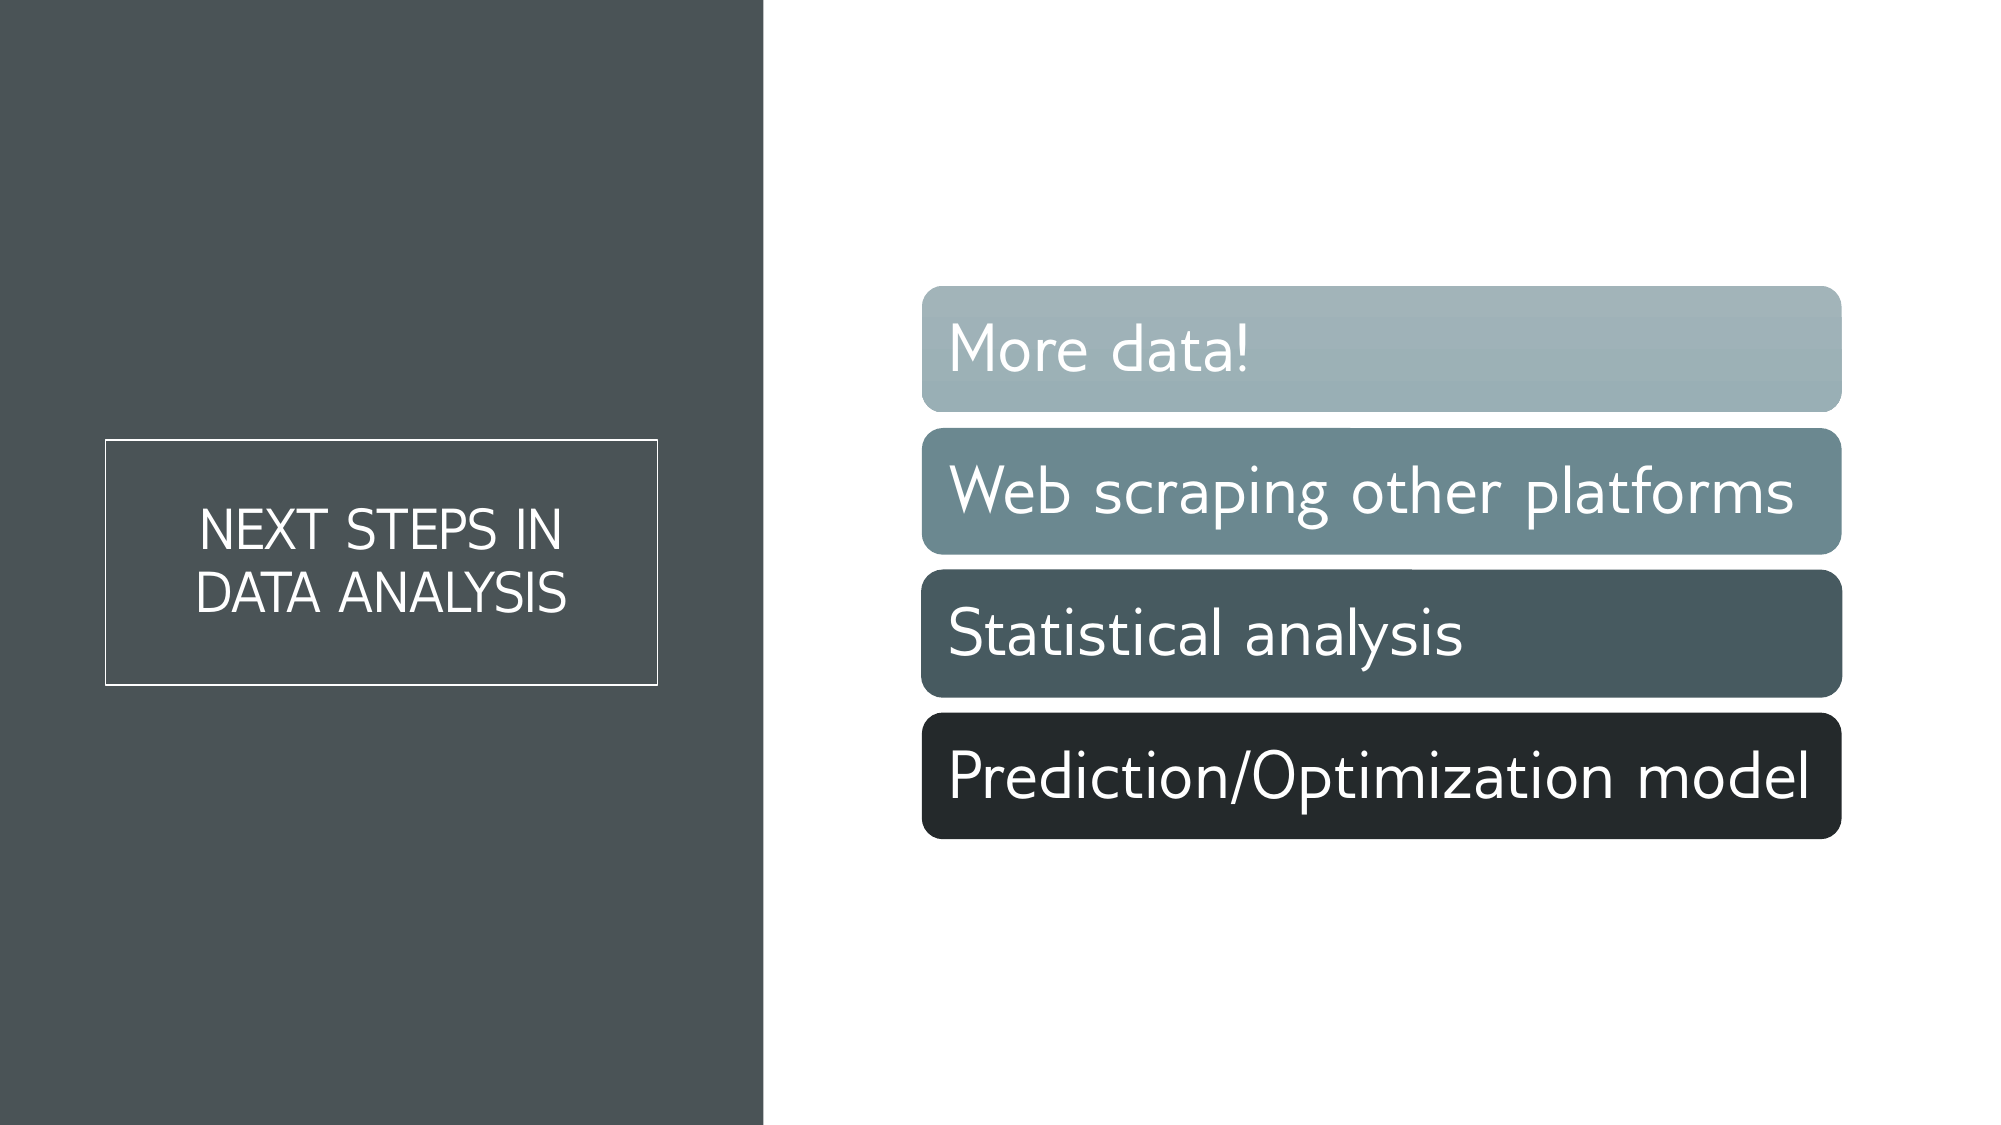

More data!

Web scraping other platforms

Statistical analysis

Prediction/Optimization model
# NEXT STEPS IN DATA ANALYSIS